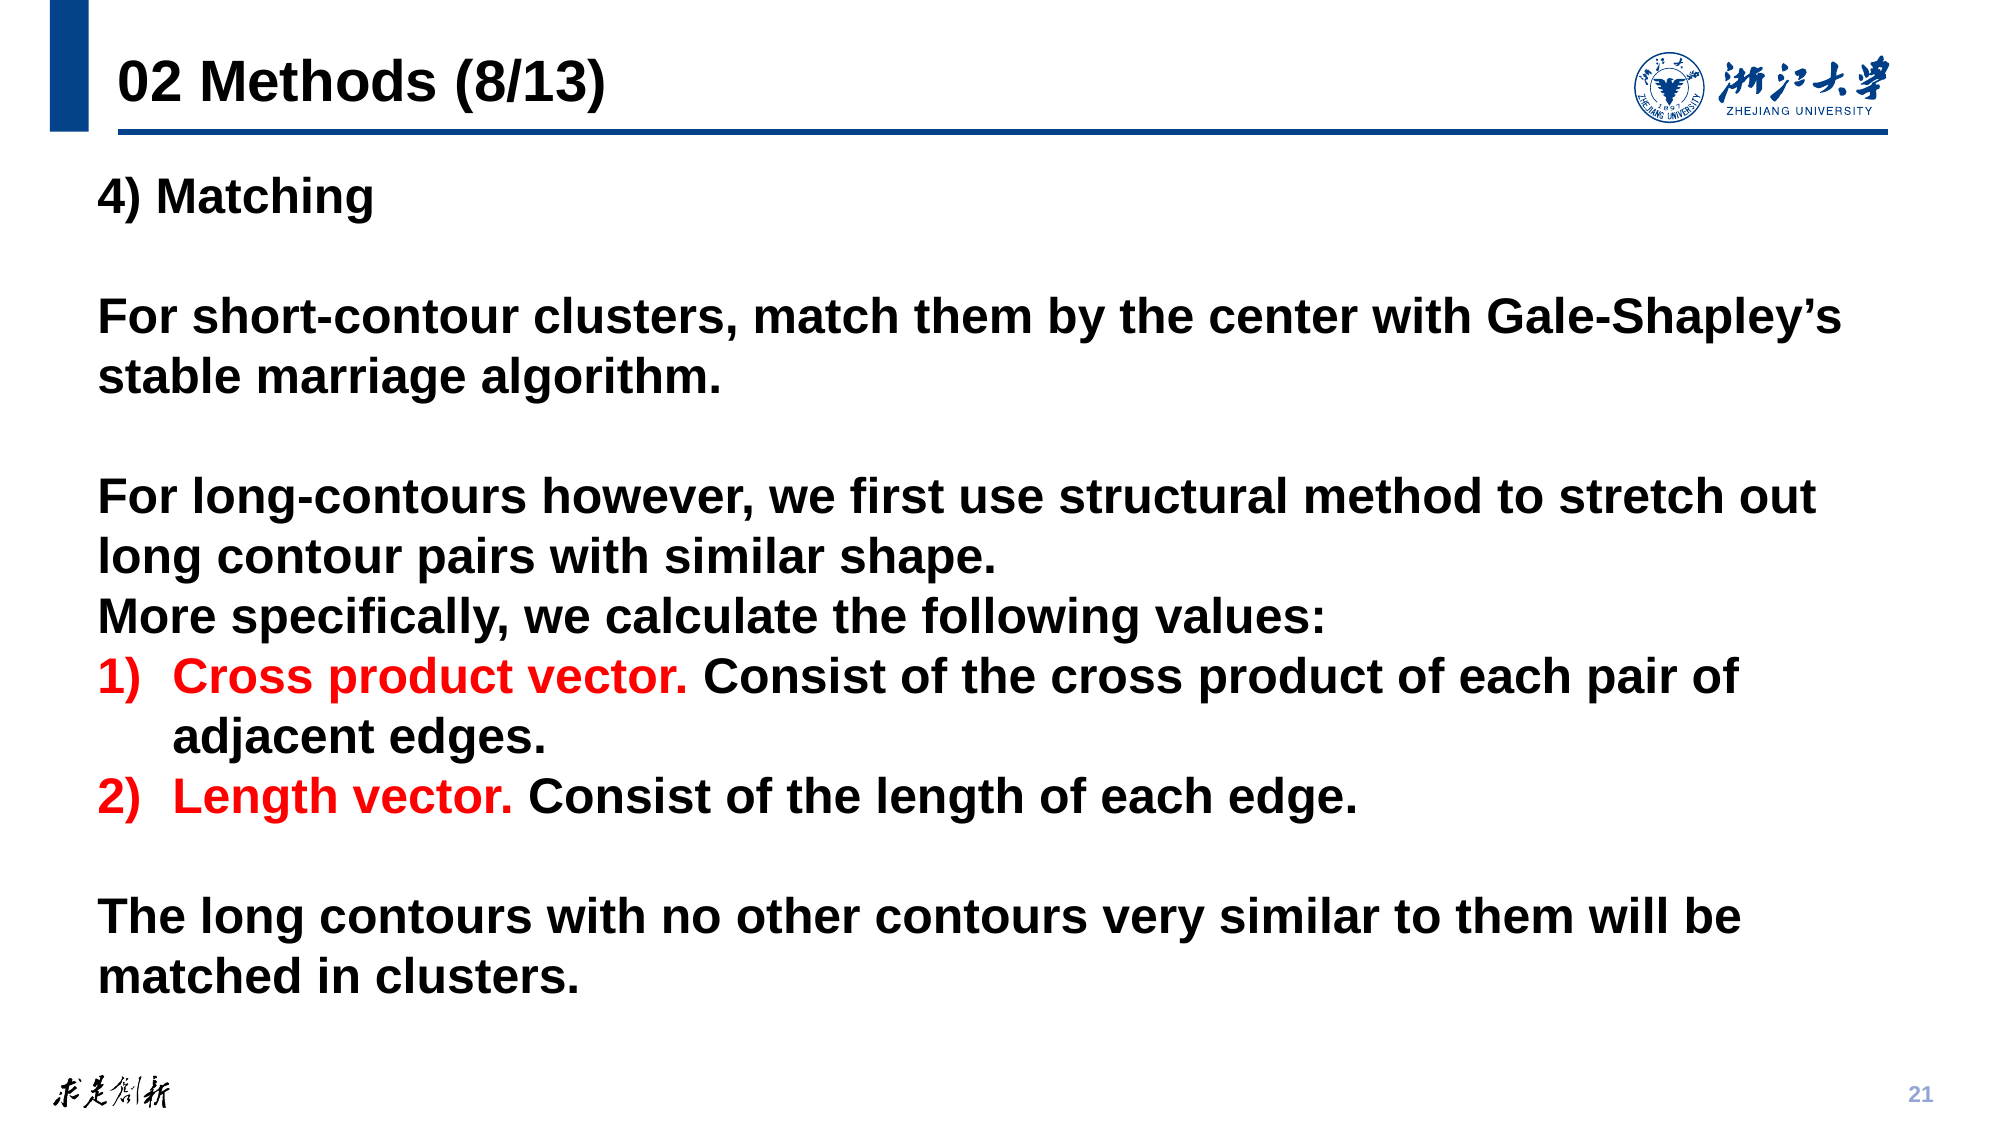

# 02 Methods (8/13)
4) Matching

For short-contour clusters, match them by the center with Gale-Shapley’s stable marriage algorithm.

For long-contours however, we first use structural method to stretch out long contour pairs with similar shape.
More specifically, we calculate the following values:
Cross product vector. Consist of the cross product of each pair of adjacent edges.
Length vector. Consist of the length of each edge.

The long contours with no other contours very similar to them will be matched in clusters.

21